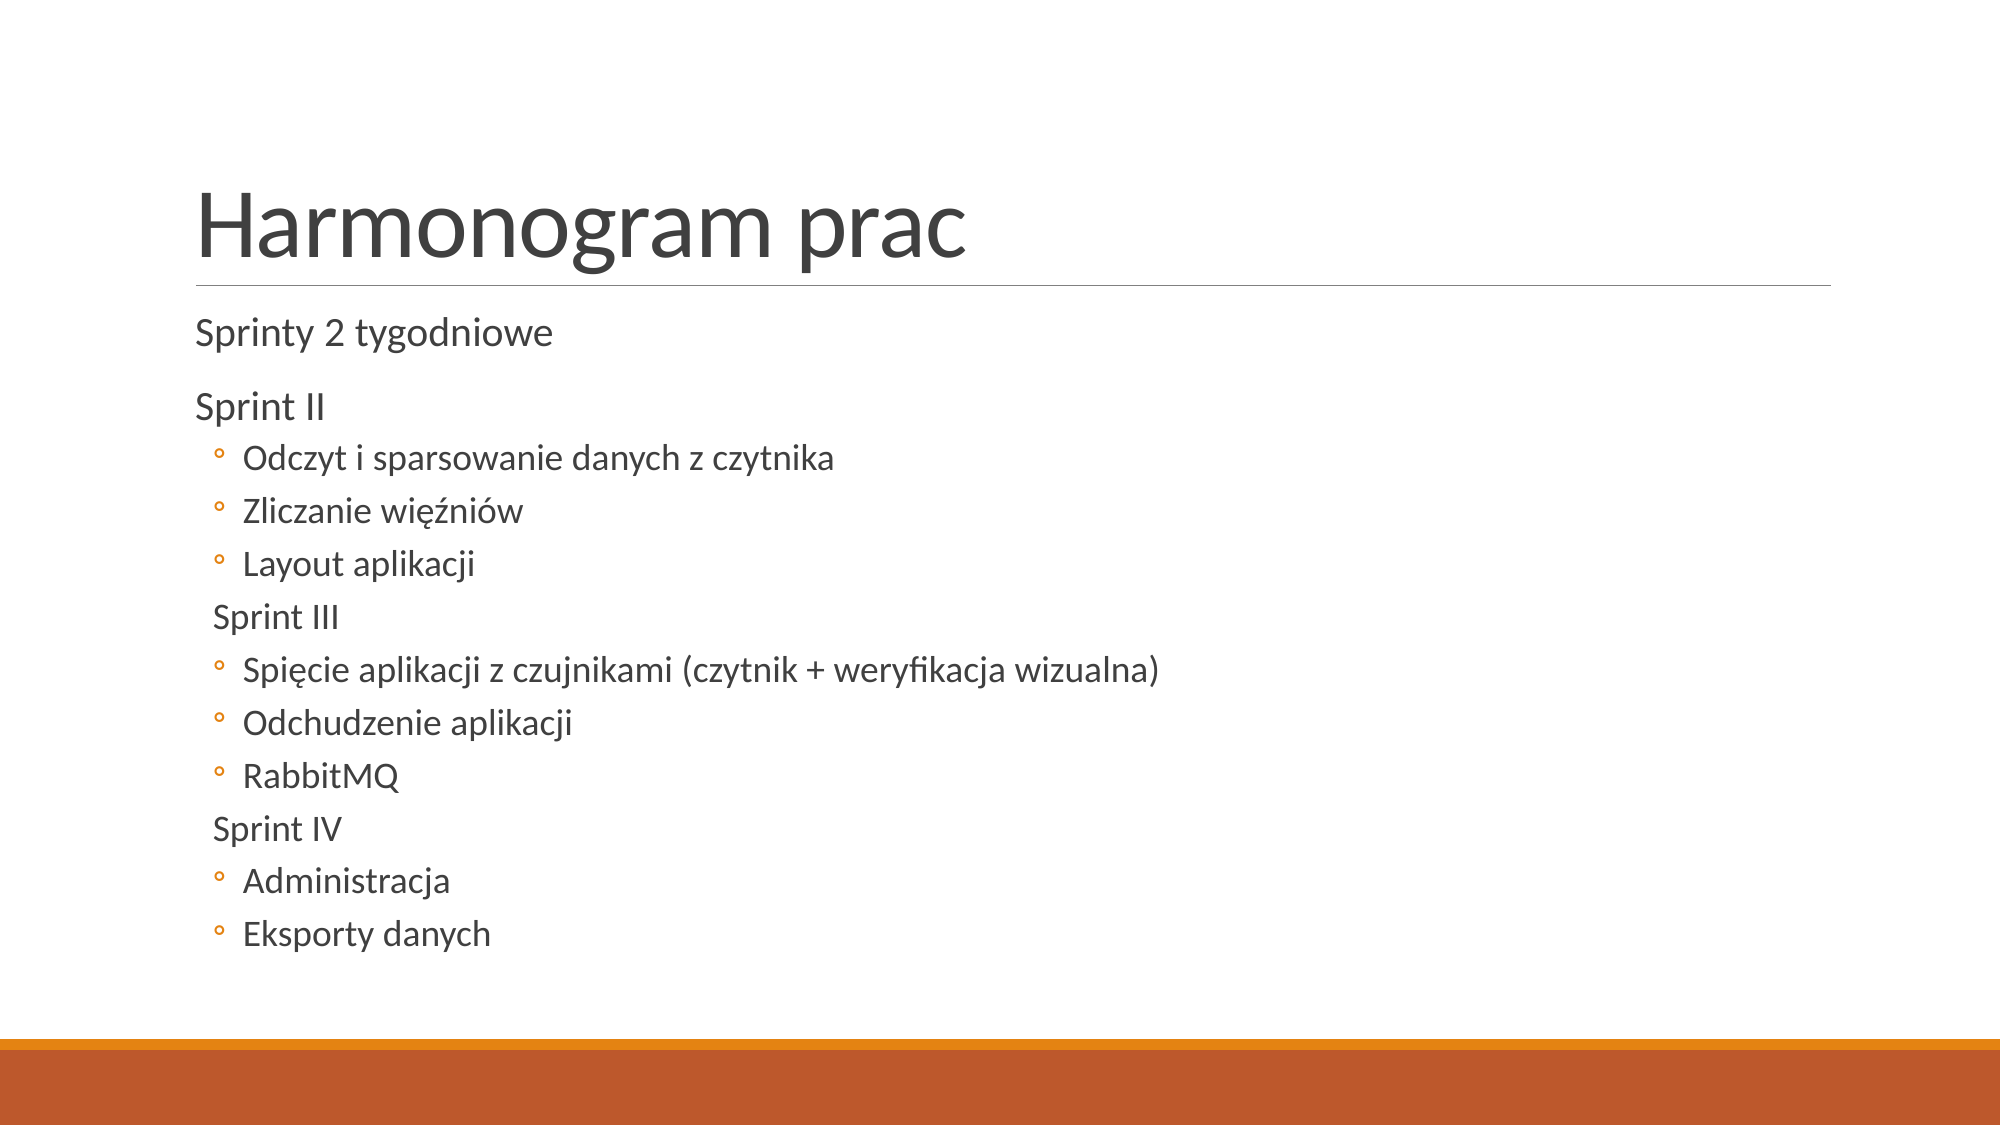

# Harmonogram prac
Sprinty 2 tygodniowe
Sprint II
Odczyt i sparsowanie danych z czytnika
Zliczanie więźniów
Layout aplikacji
Sprint III
Spięcie aplikacji z czujnikami (czytnik + weryfikacja wizualna)
Odchudzenie aplikacji
RabbitMQ
Sprint IV
Administracja
Eksporty danych